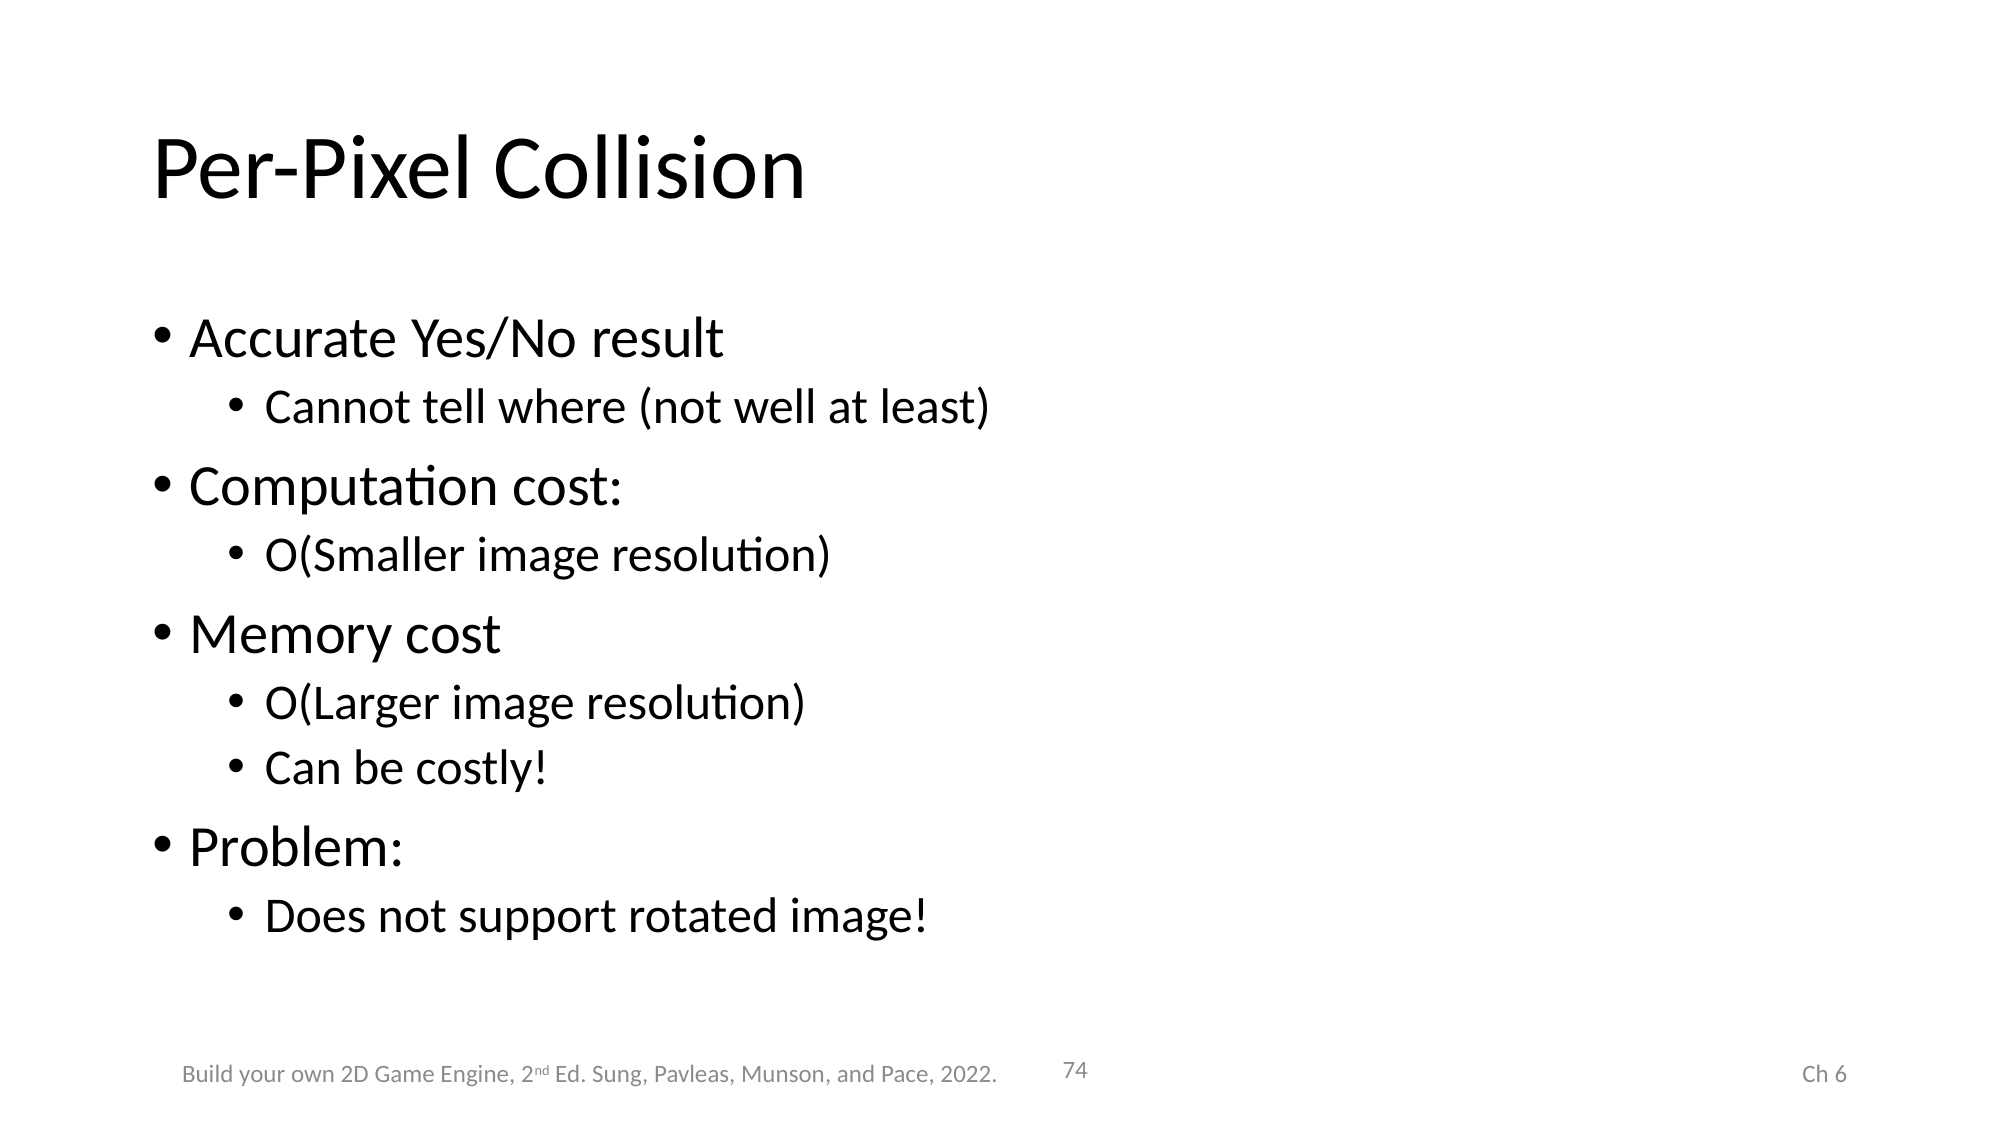

# Per-Pixel Collision
Accurate Yes/No result
Cannot tell where (not well at least)
Computation cost:
O(Smaller image resolution)
Memory cost
O(Larger image resolution)
Can be costly!
Problem:
Does not support rotated image!